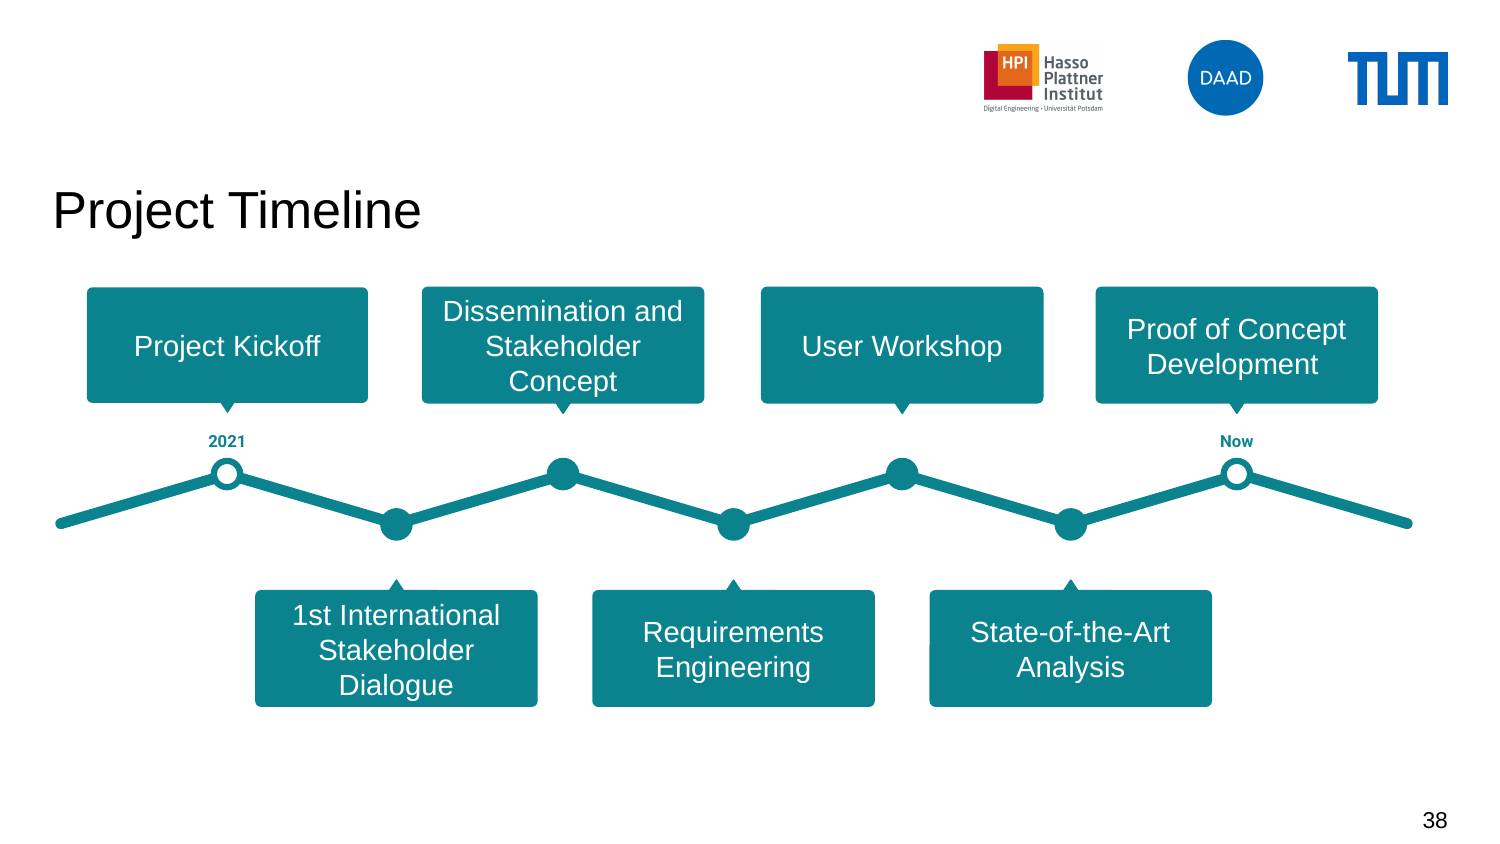

# Project Timeline

Project Kickoff

2021

Dissemination and Stakeholder Concept

User Workshop

Proof of Concept Development

Now

1st International Stakeholder Dialogue

Requirements Engineering

State-of-the-Art Analysis

38